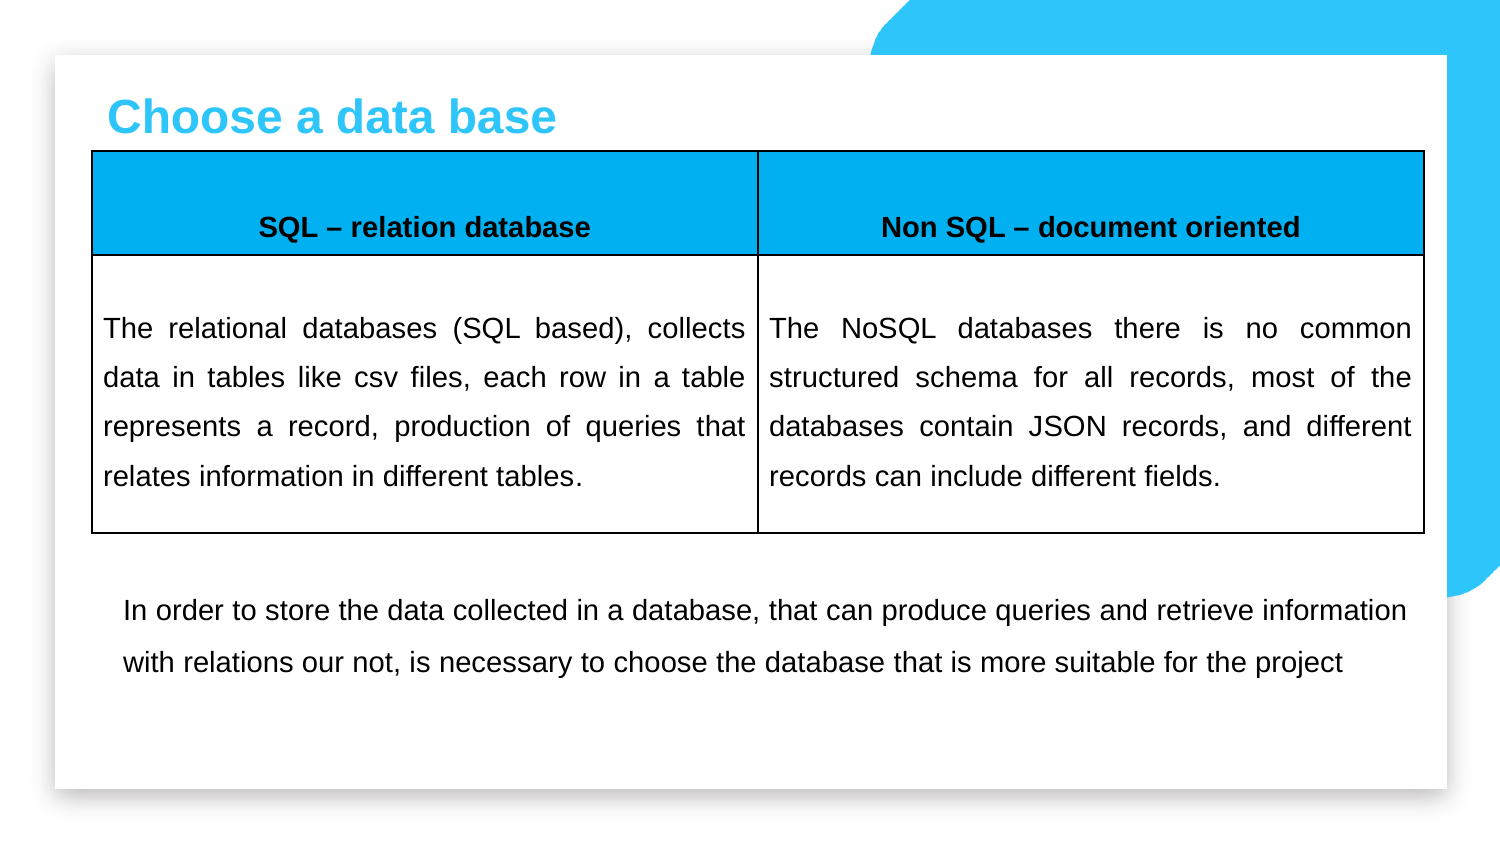

Choose a data base
| SQL – relation database | Non SQL – document oriented |
| --- | --- |
| The relational databases (SQL based), collects data in tables like csv files, each row in a table represents a record, production of queries that relates information in different tables. | The NoSQL databases there is no common structured schema for all records, most of the databases contain JSON records, and different records can include different fields. |
In order to store the data collected in a database, that can produce queries and retrieve information with relations our not, is necessary to choose the database that is more suitable for the project